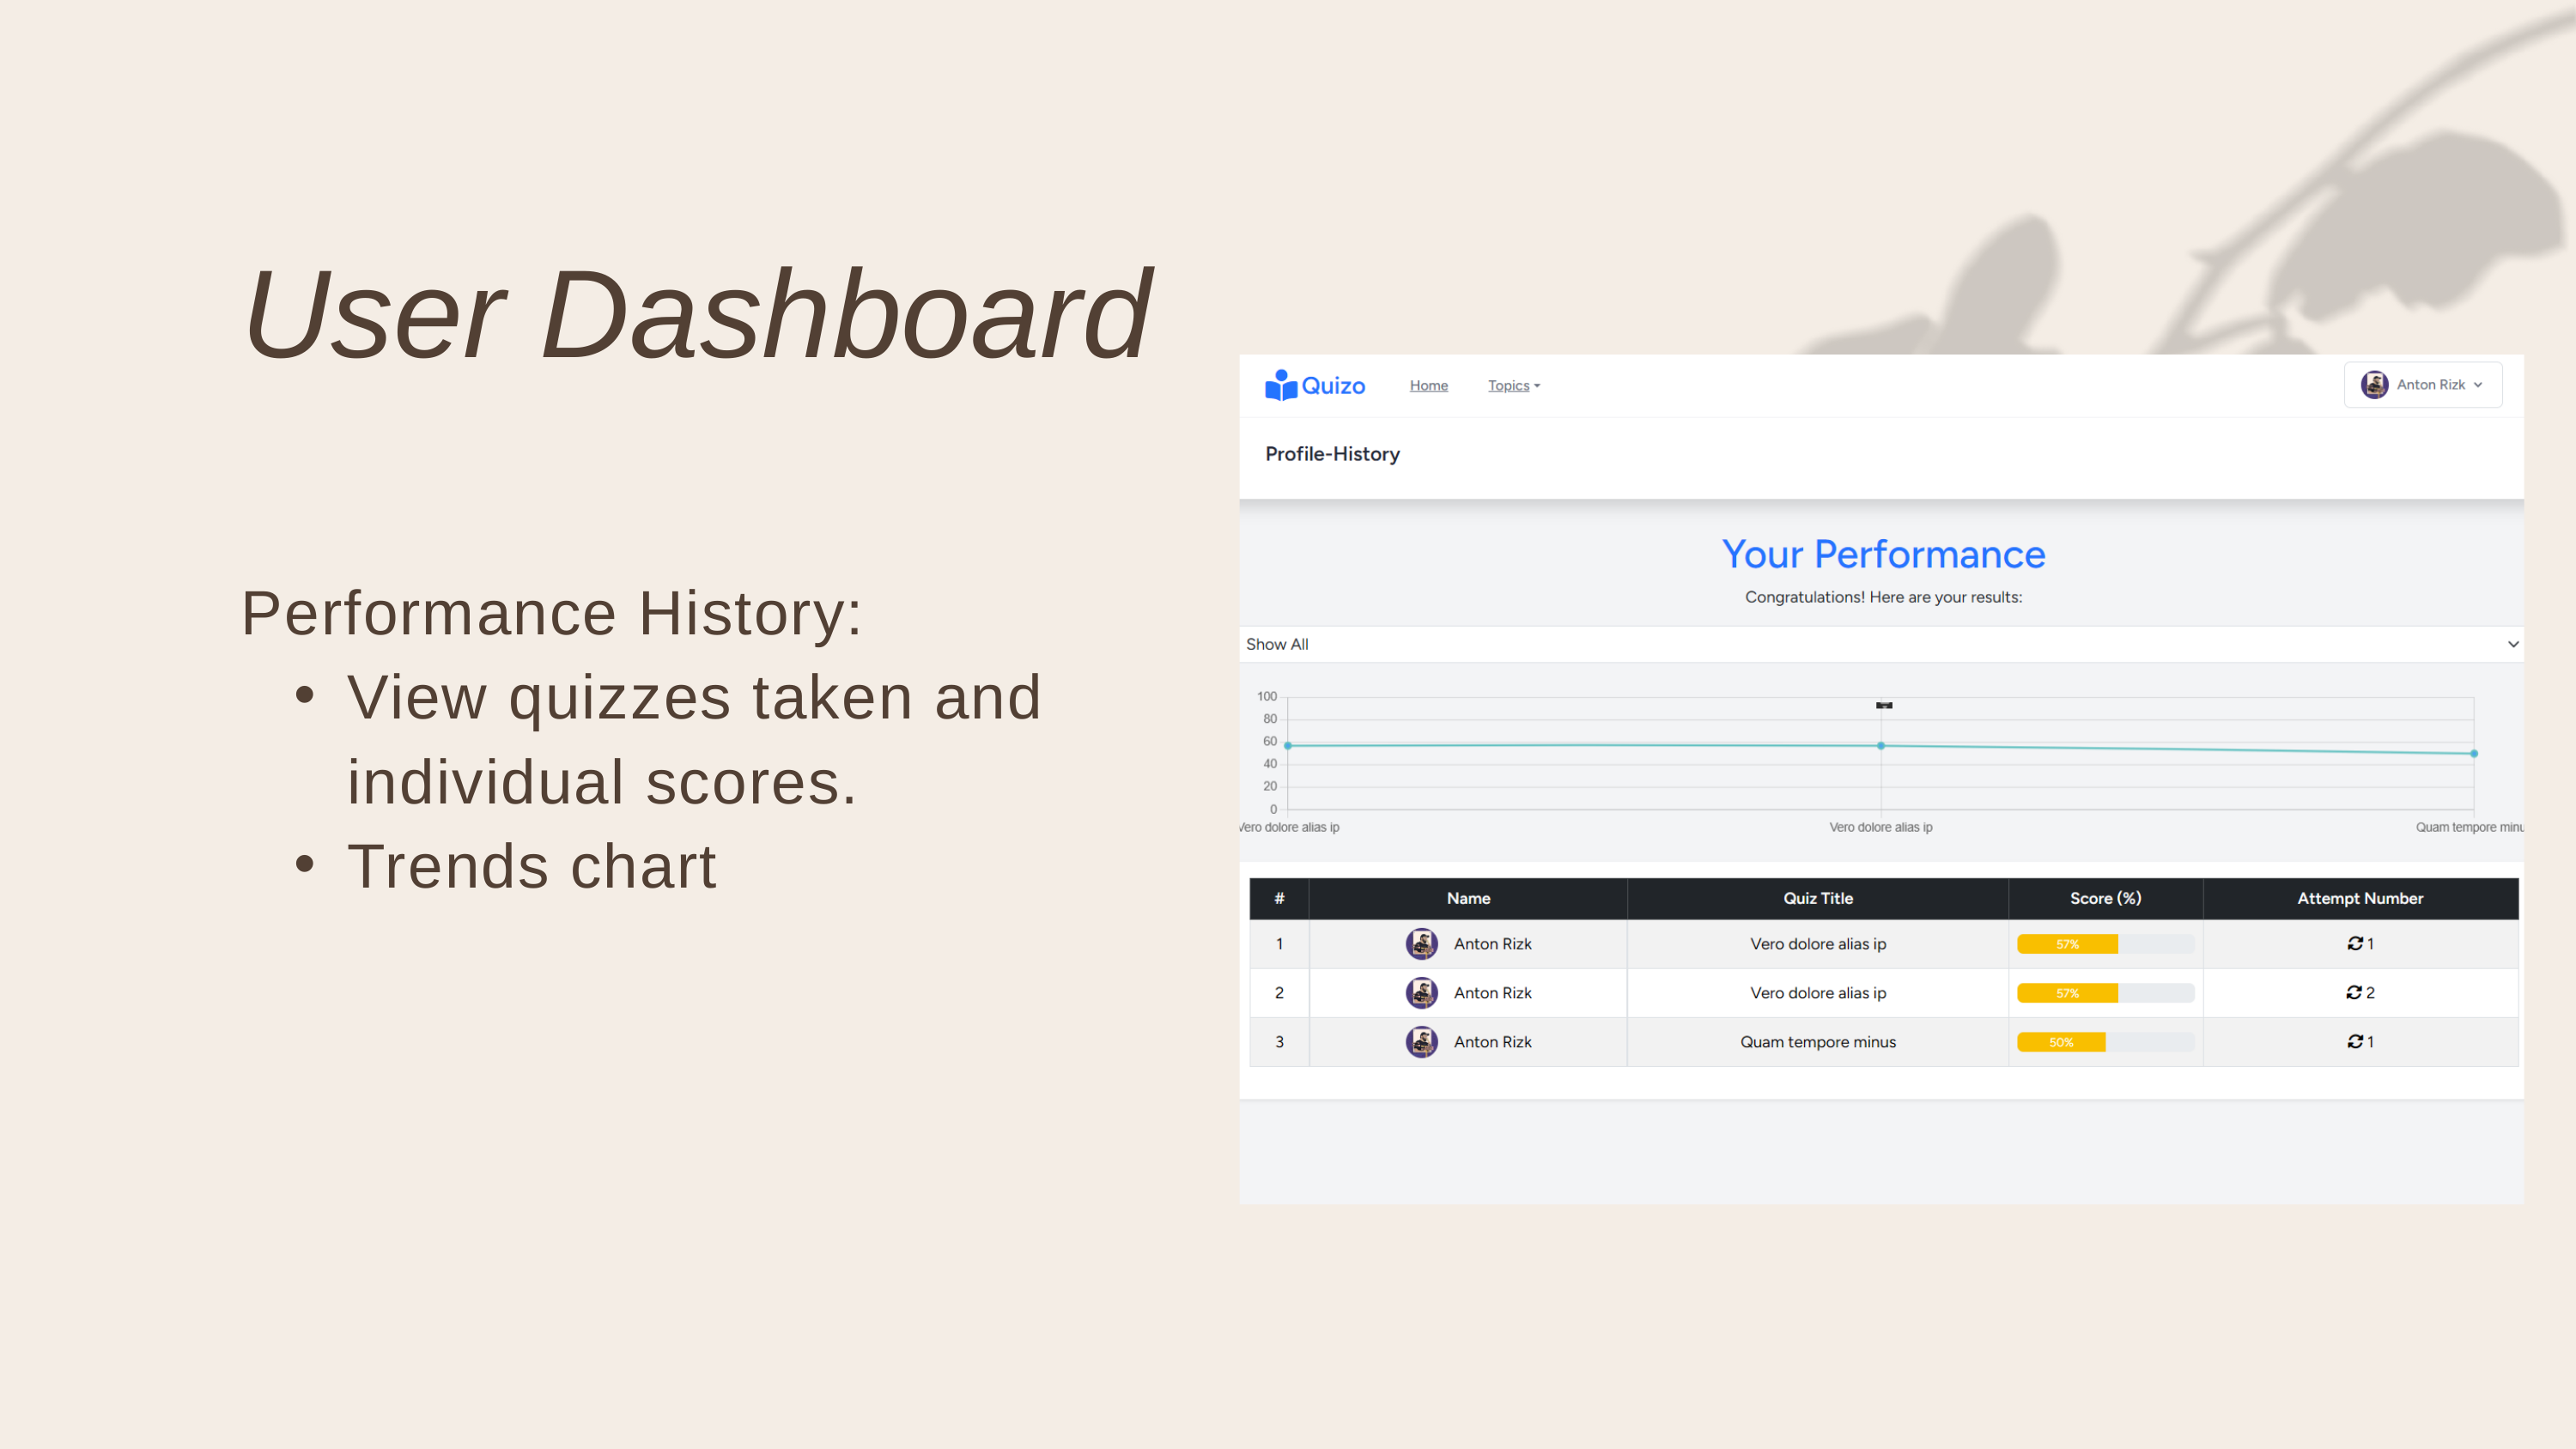

User Dashboard

Performance History:
View quizzes taken and individual scores.
Trends chart